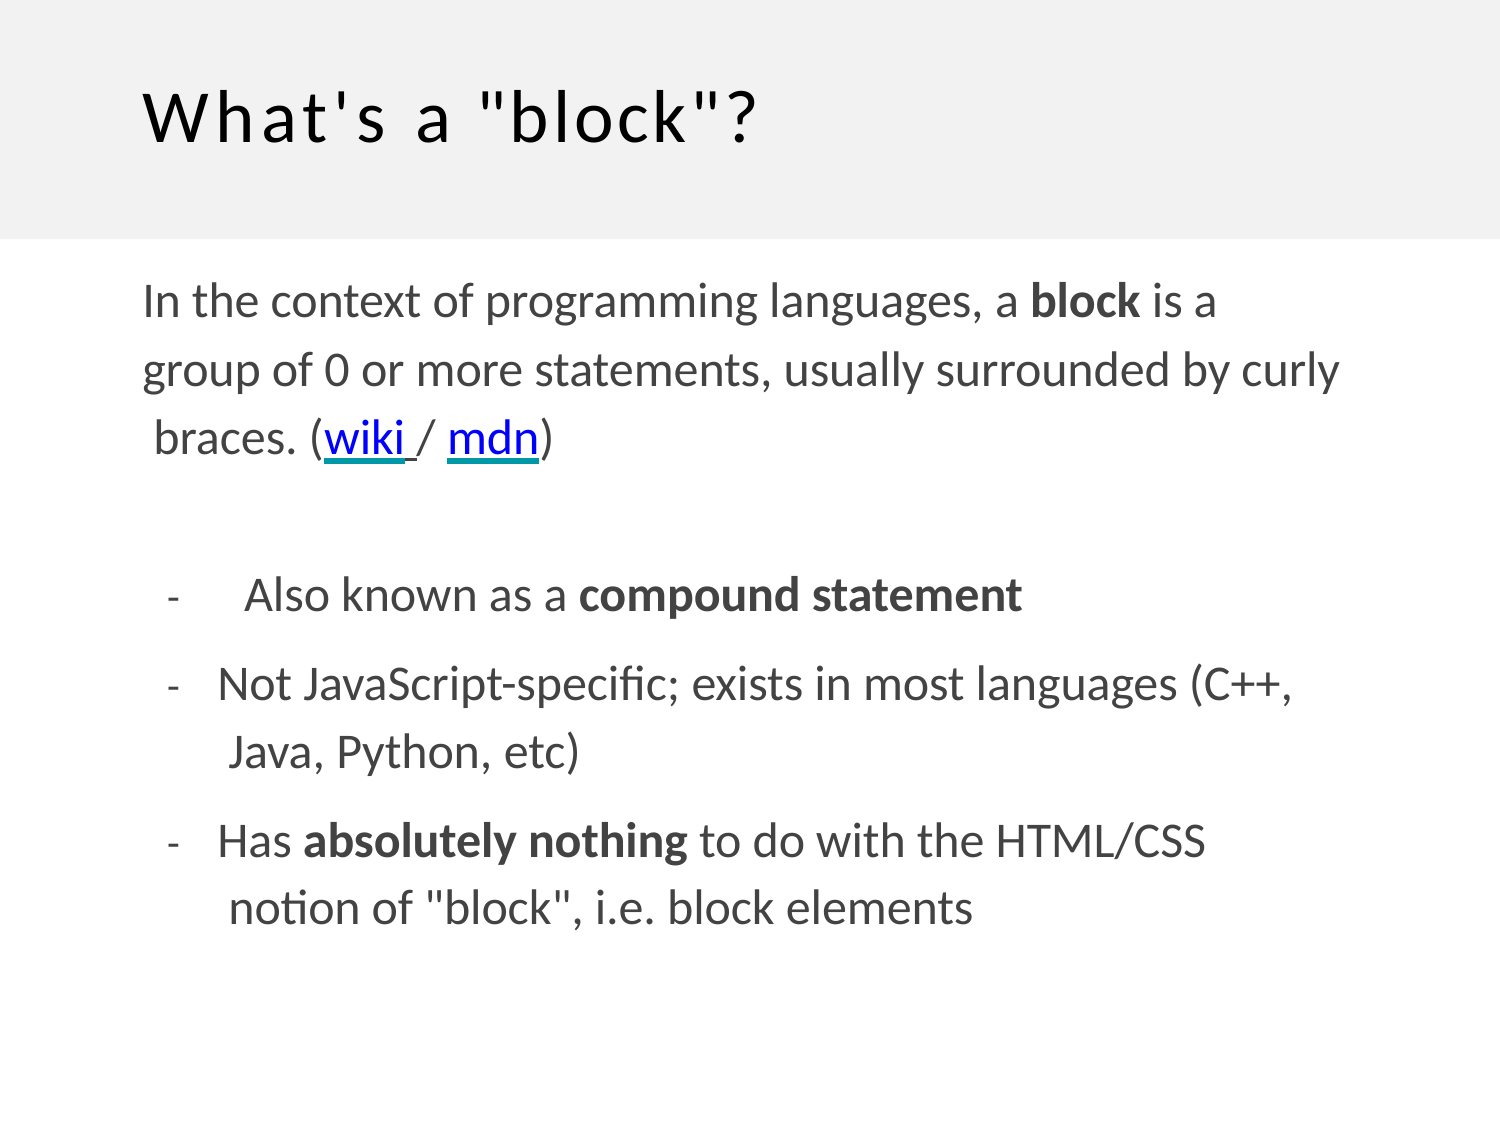

# What's a "block"?
In the context of programming languages, a block is a  group of 0 or more statements, usually surrounded by curly  braces. (wiki / mdn)

-	Also known as a compound statement
-	Not JavaScript-specific; exists in most languages (C++,  Java, Python, etc)
-	Has absolutely nothing to do with the HTML/CSS  notion of "block", i.e. block elements